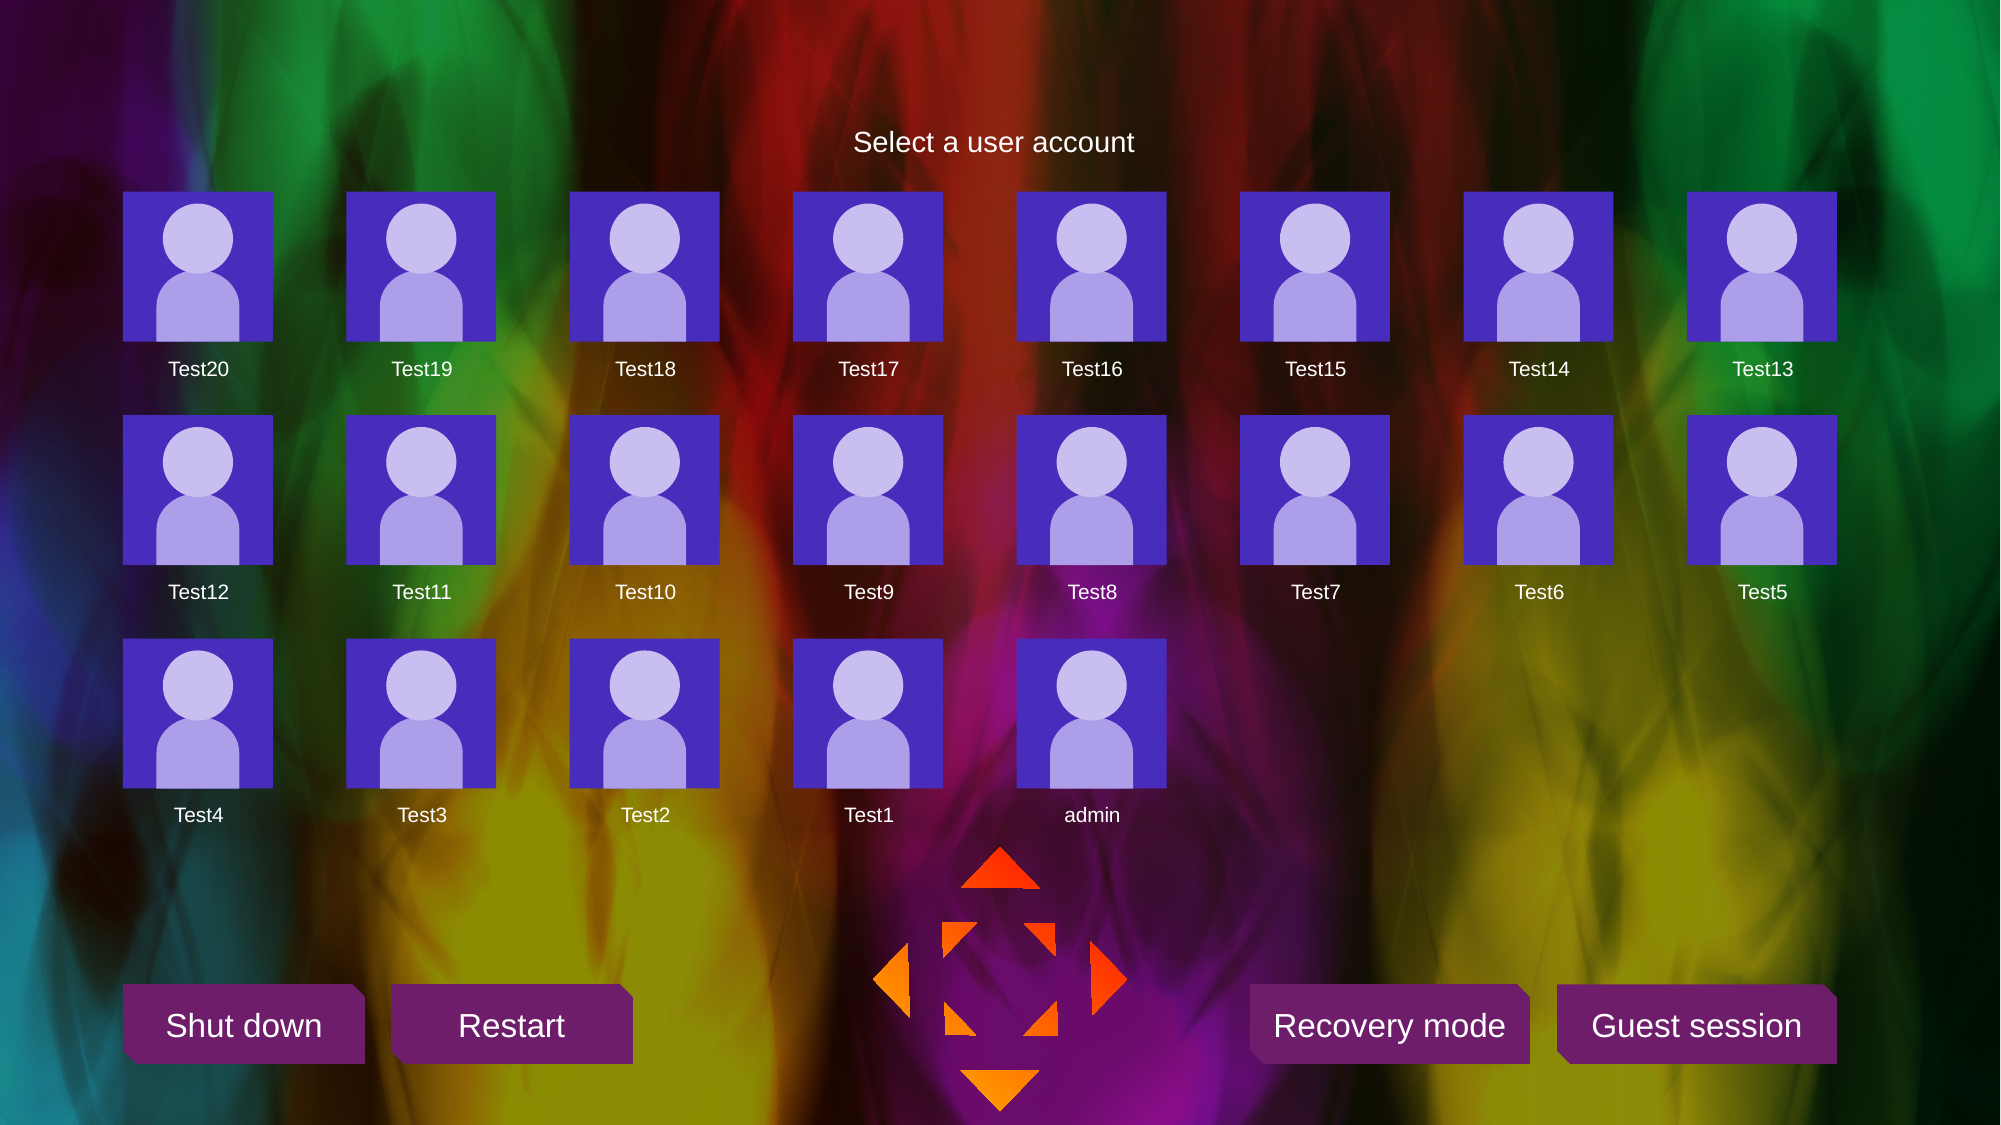

22
Select a user account

Test20
Test19
Test18
Test17
Test16
Test15
Test14
Test13
User

Test12
Test11
Test10
Test9
Test8
Test7
Test6
Test5

Test4
Test3
Test2
Test1
admin

Restart
Recovery mode
Shut down
Guest session